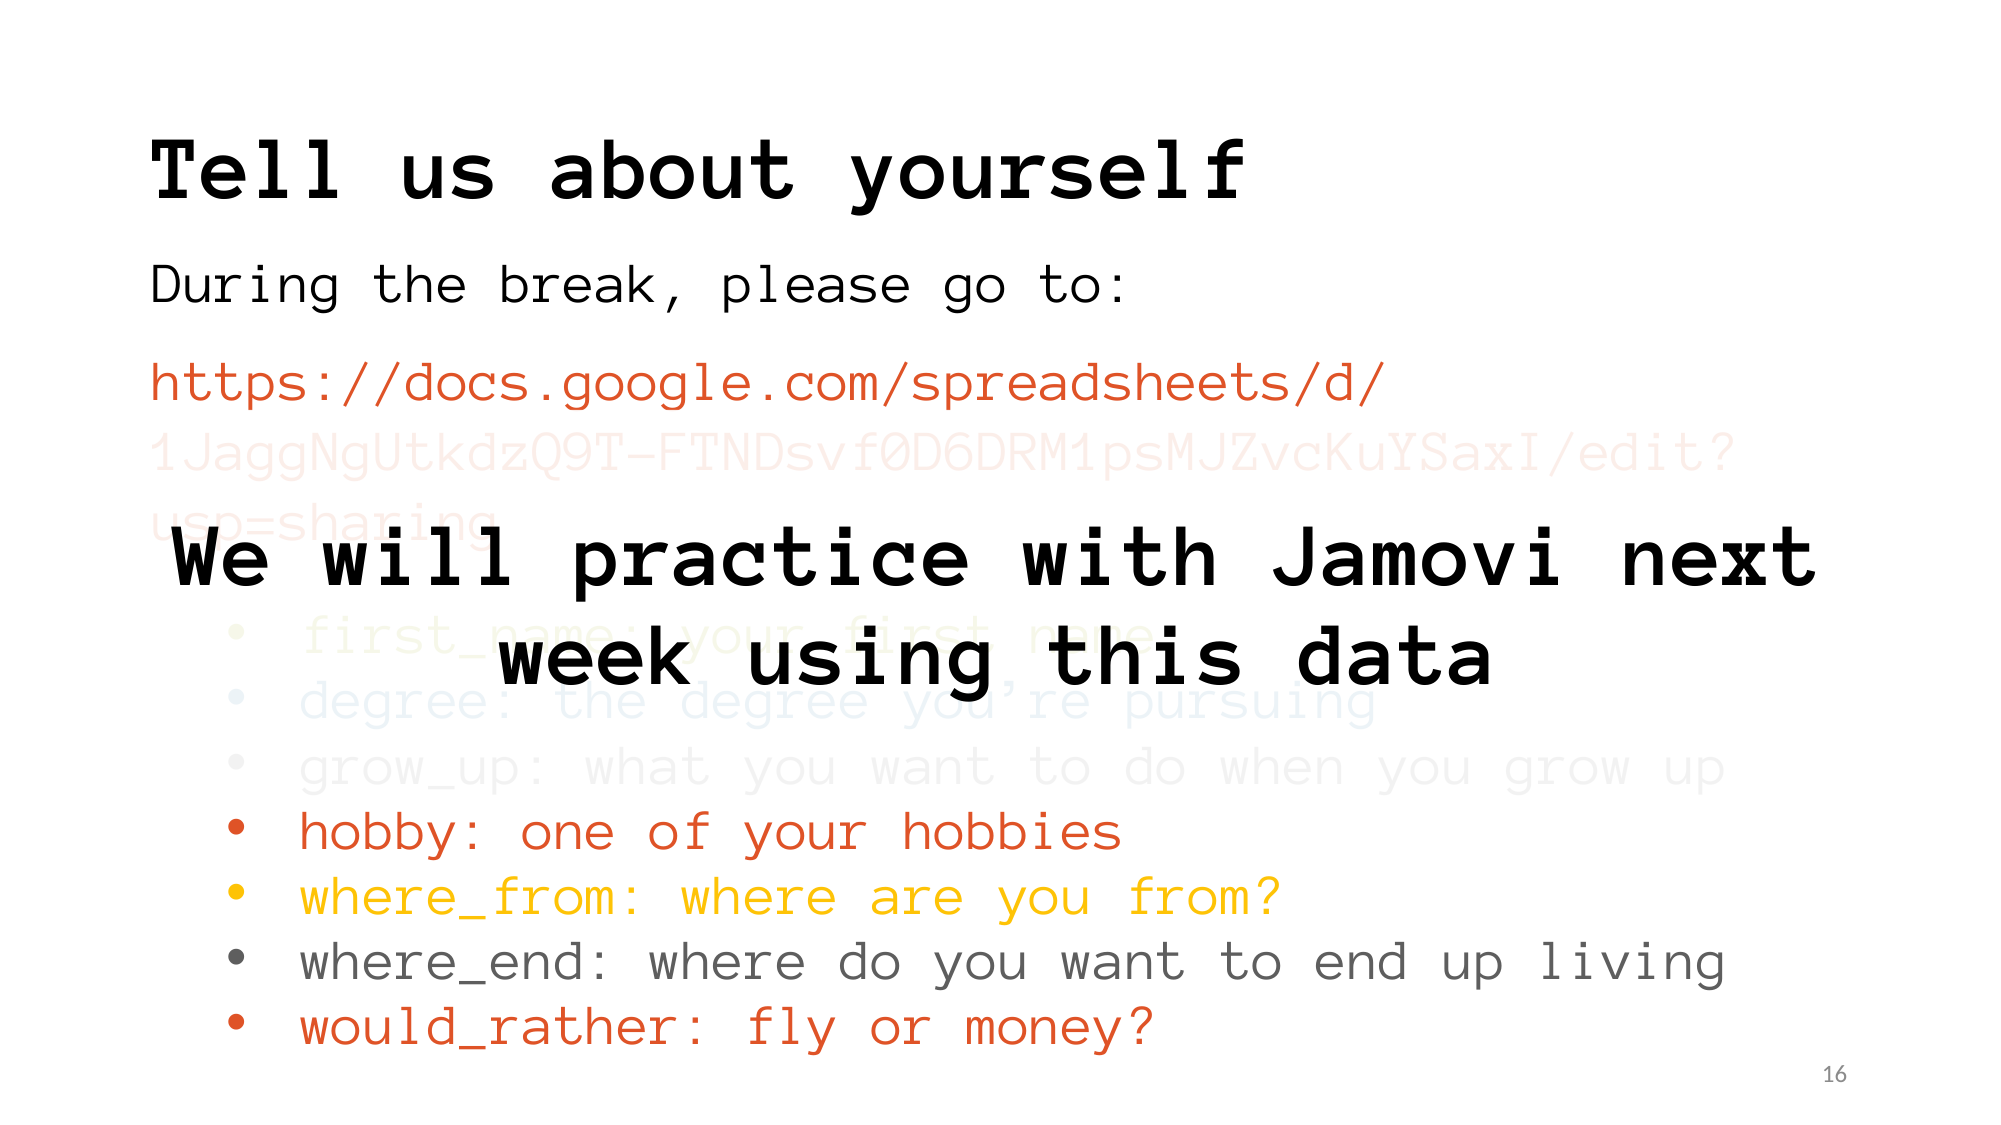

# Tell us about yourself
During the break, please go to:

https://docs.google.com/spreadsheets/d/1JaggNgUtkdzQ9T-FTNDsvf0D6DRM1psMJZvcKuYSaxI/edit?usp=sharing
We will practice with Jamovi next week using this data
first_name: your first name
degree: the degree you’re pursuing
grow_up: what you want to do when you grow up
hobby: one of your hobbies
where_from: where are you from?
where_end: where do you want to end up living
would_rather: fly or money?
16